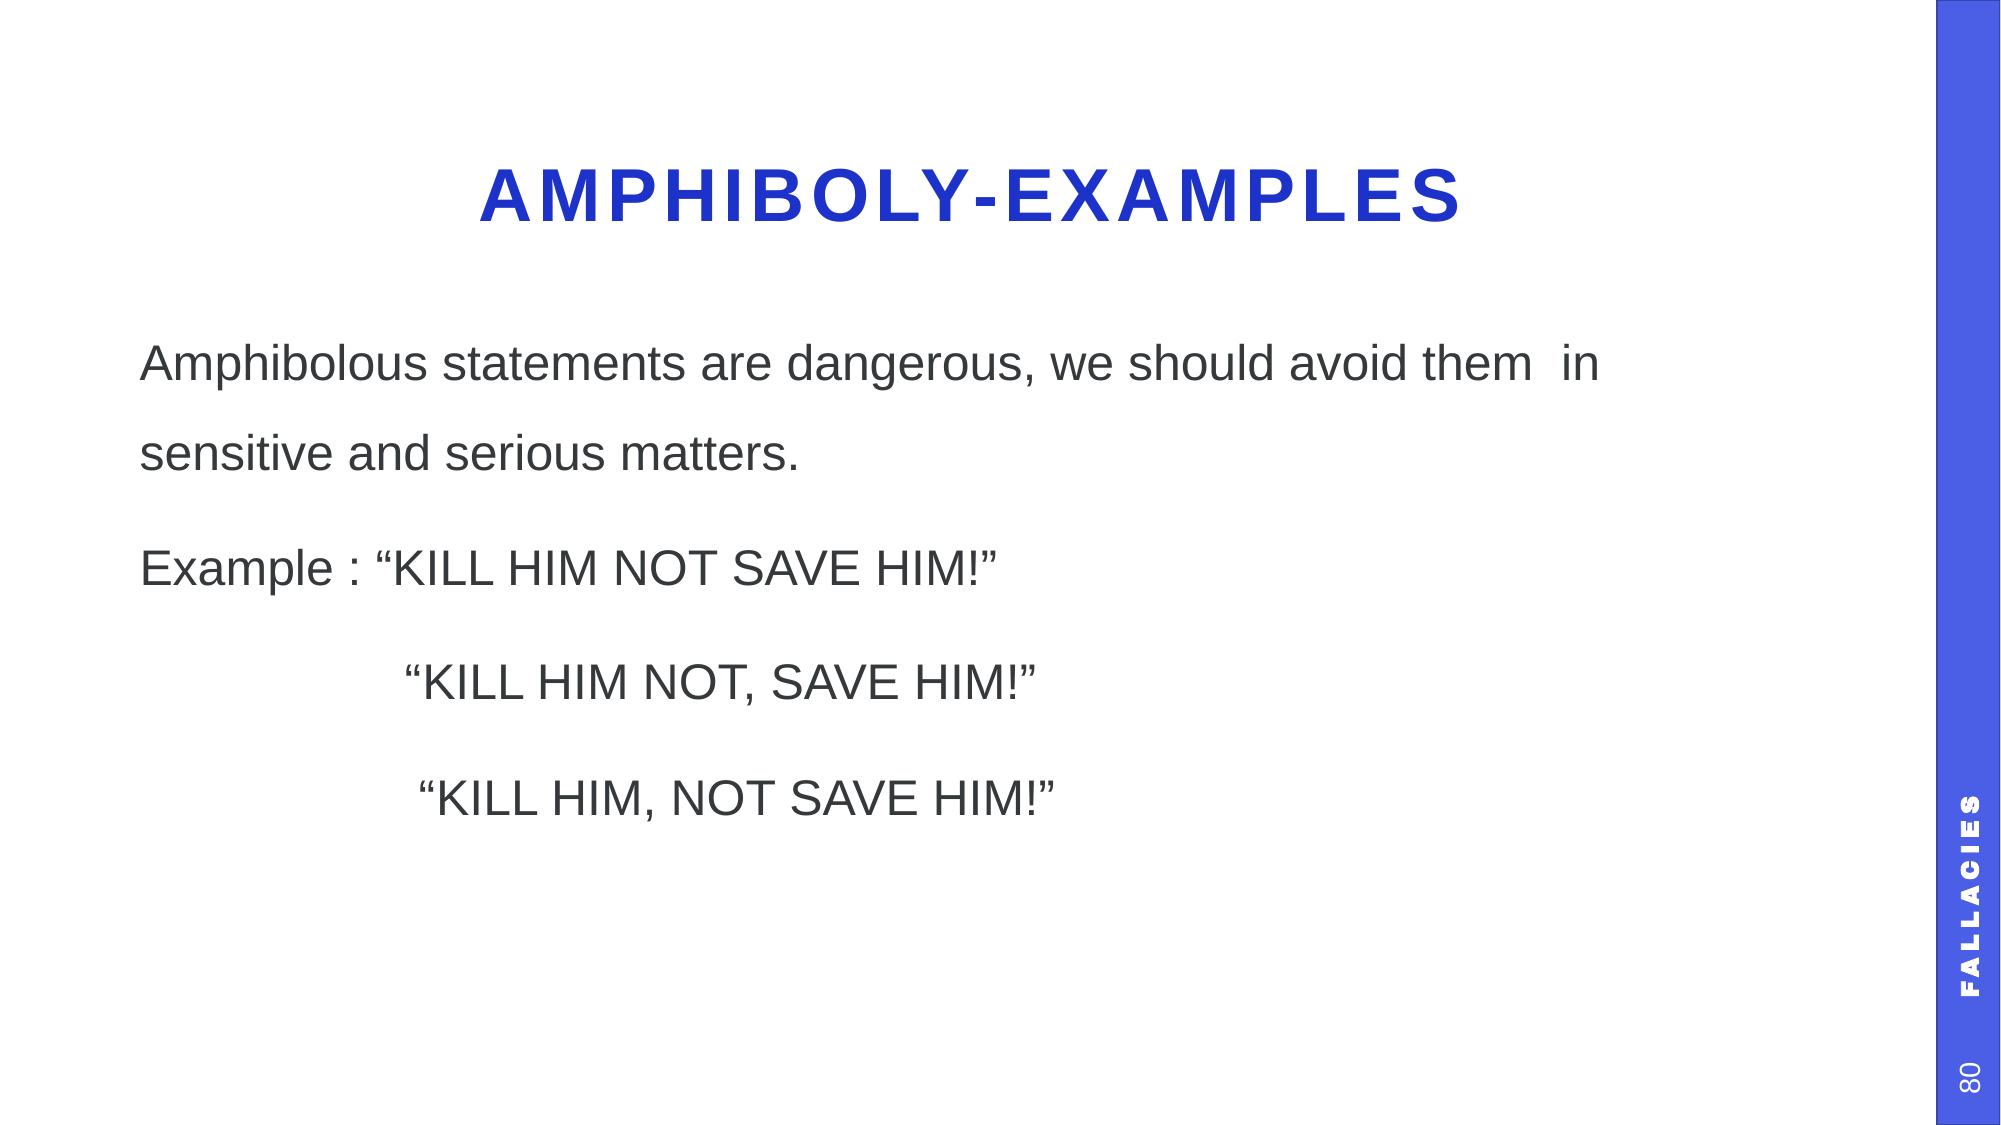

# Amphiboly-Examples
Amphibolous statements are dangerous, we should avoid them  in sensitive and serious matters.
Example : “KILL HIM NOT SAVE HIM!”
                   “KILL HIM NOT, SAVE HIM!”
                    “KILL HIM, NOT SAVE HIM!”

Fallacies
80